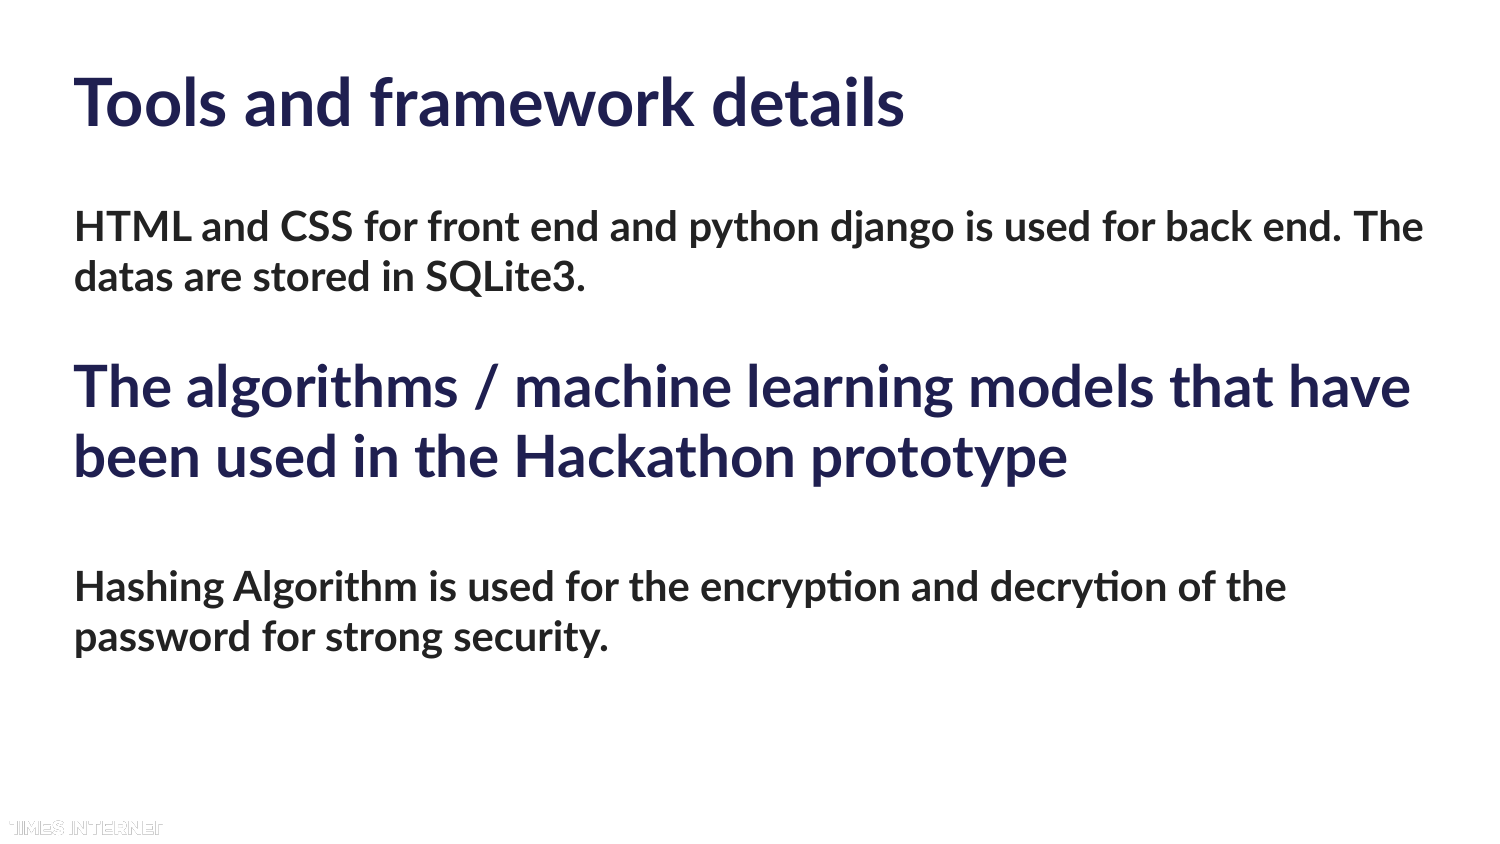

# Tools and framework details HTML and CSS for front end and python django is used for back end. The datas are stored in SQLite3. The algorithms / machine learning models that have been used in the Hackathon prototype Hashing Algorithm is used for the encryption and decrytion of the password for strong security.